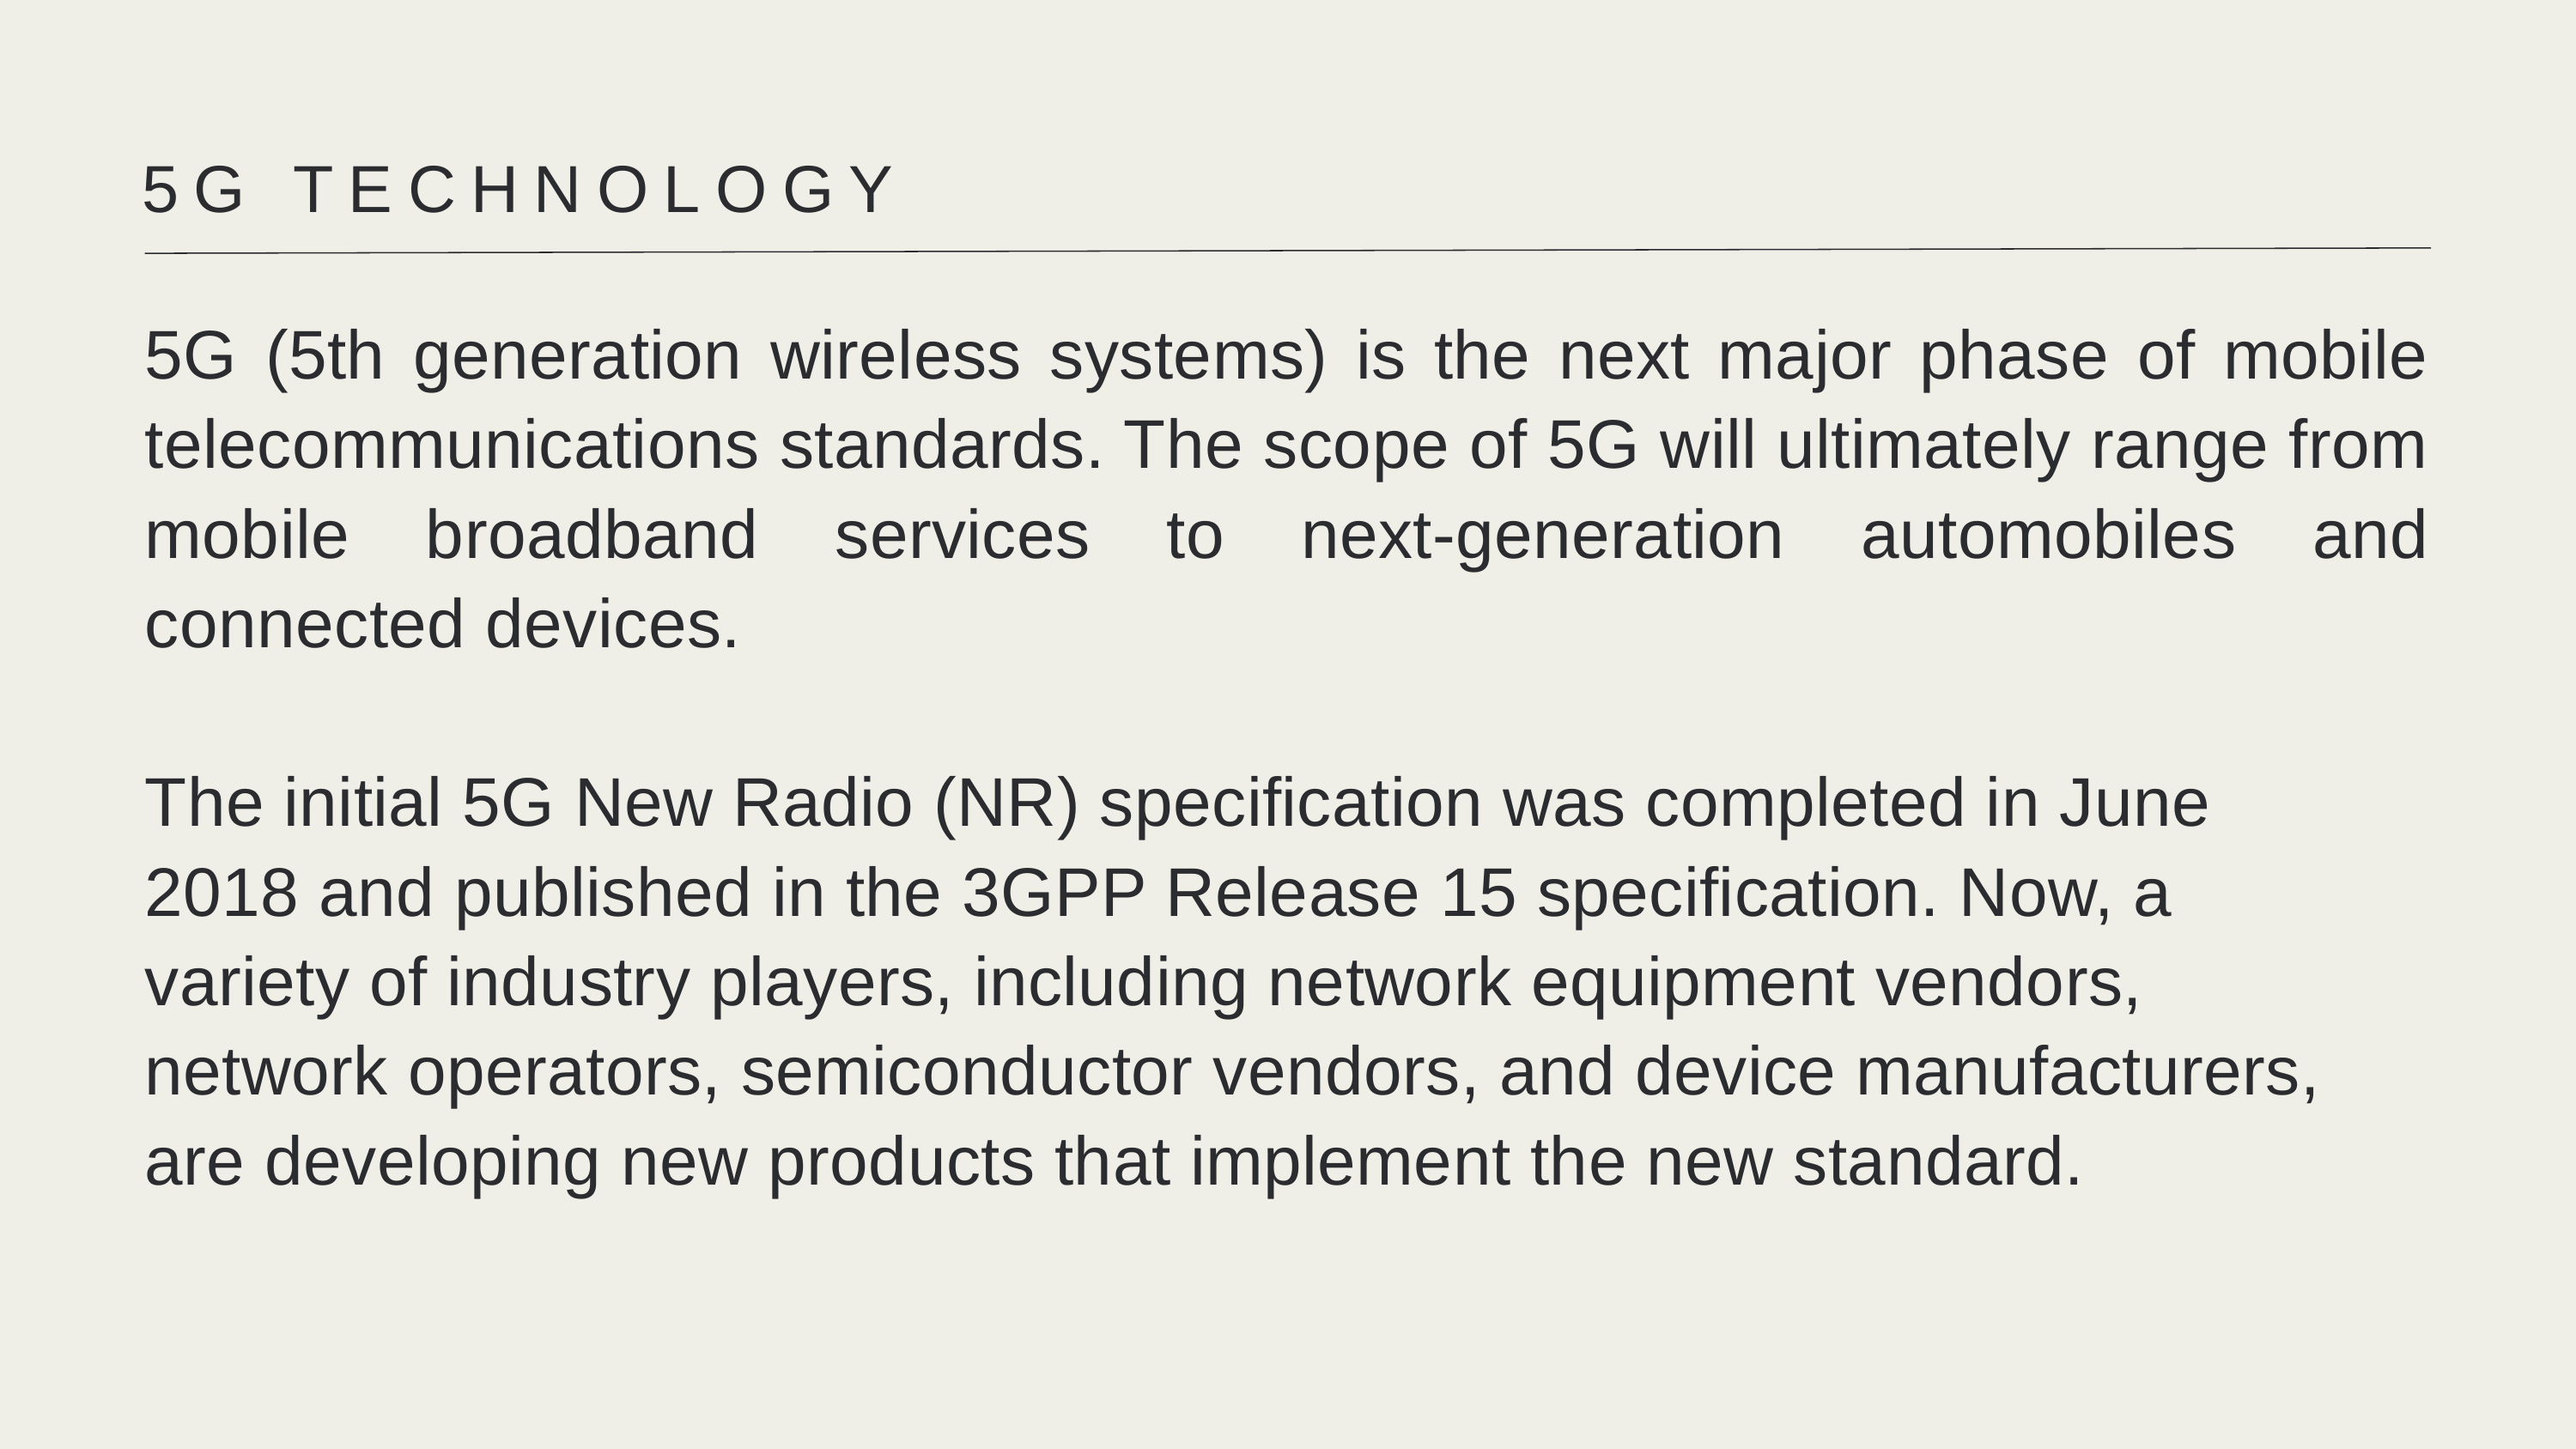

5G TECHNOLOGY

5G (5th generation wireless systems) is the next major phase of mobile telecommunications standards. The scope of 5G will ultimately range from mobile broadband services to next-generation automobiles and connected devices.

The initial 5G New Radio (NR) specification was completed in June
2018 and published in the 3GPP Release 15 specification. Now, a
variety of industry players, including network equipment vendors,
network operators, semiconductor vendors, and device manufacturers,
are developing new products that implement the new standard.